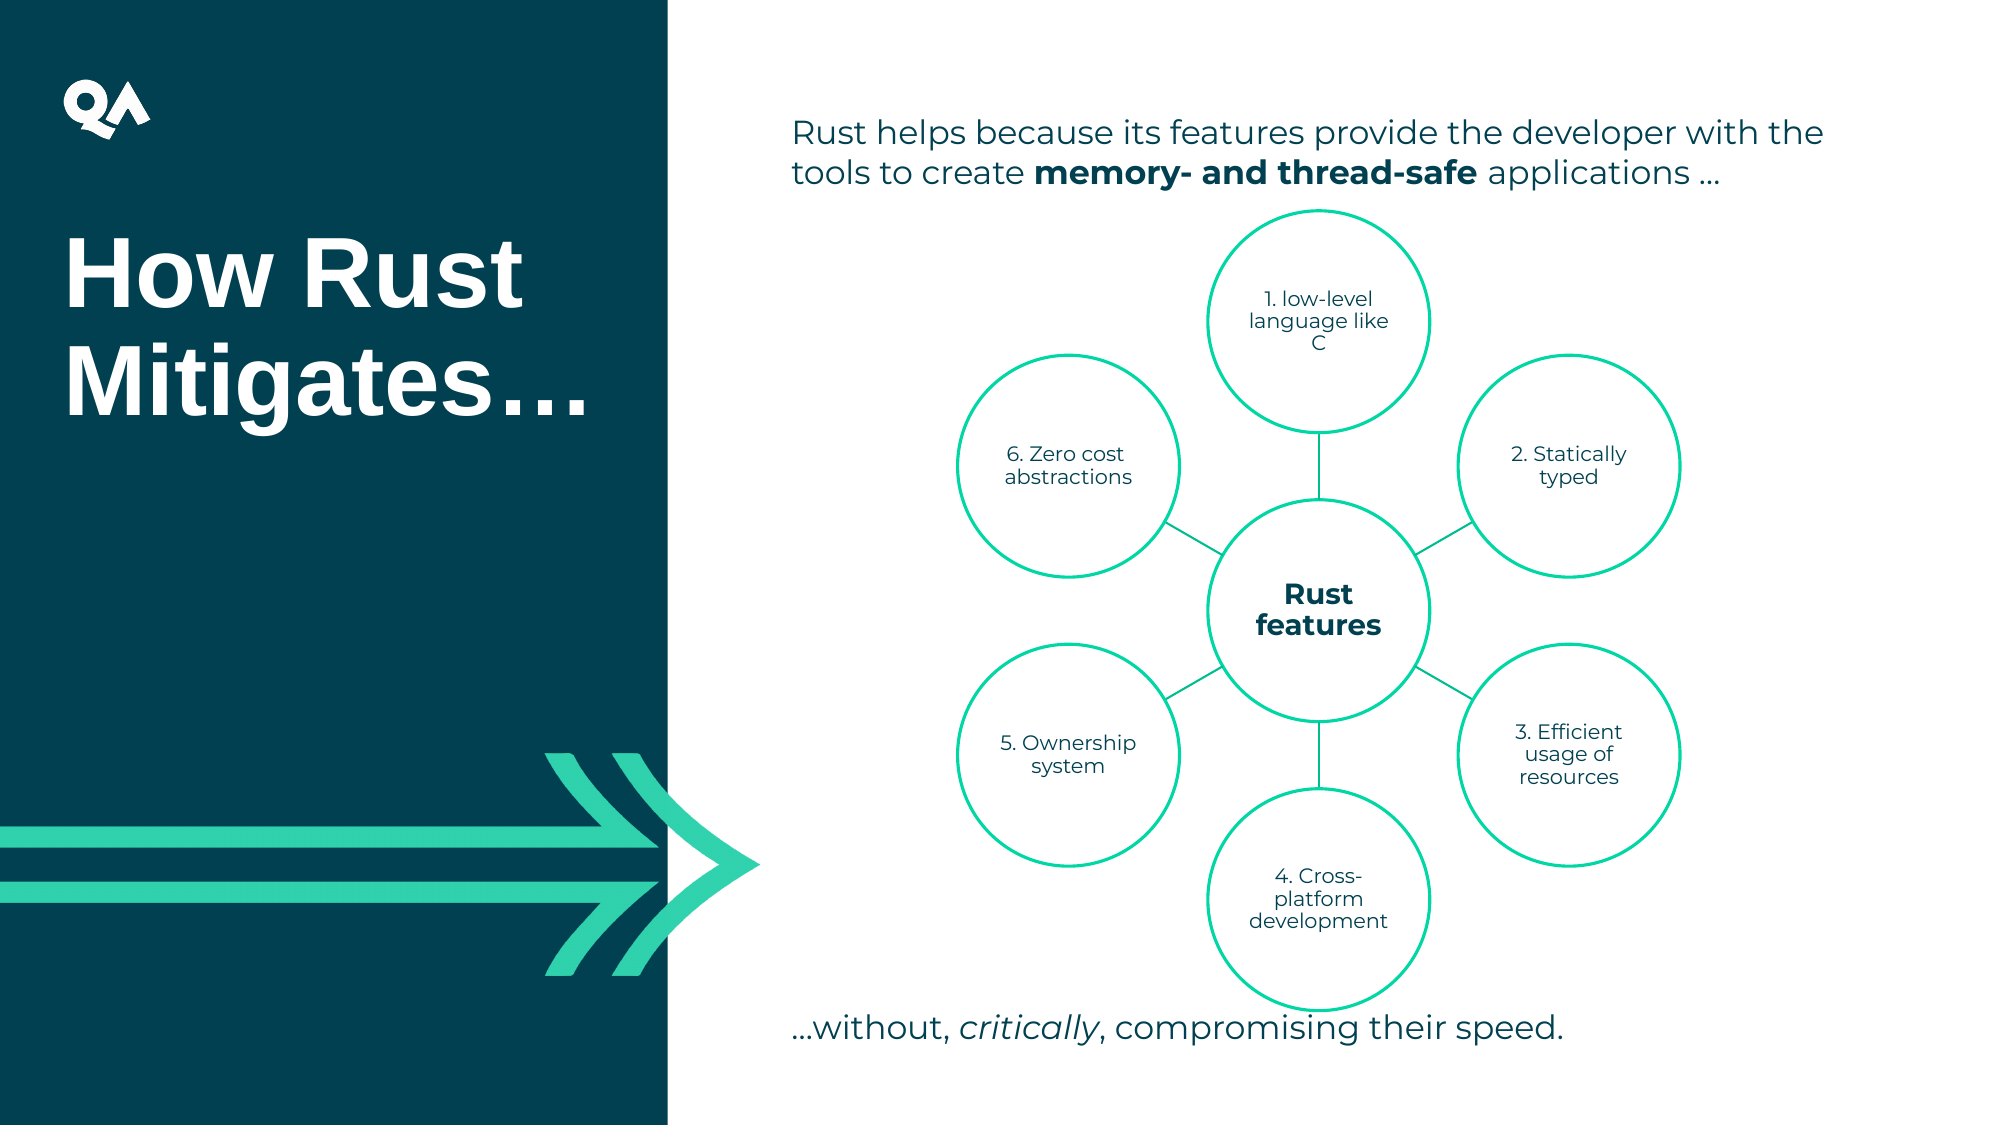

Rust helps because its features provide the developer with the tools to create memory- and thread-safe applications …

…without, critically, compromising their speed.
Rust features

1. low-level language like C

2. Statically typed

3. Efficient usage of resources

4. Cross-platform development

5. Ownership system

6. Zero cost  abstractions
How Rust Mitigates…